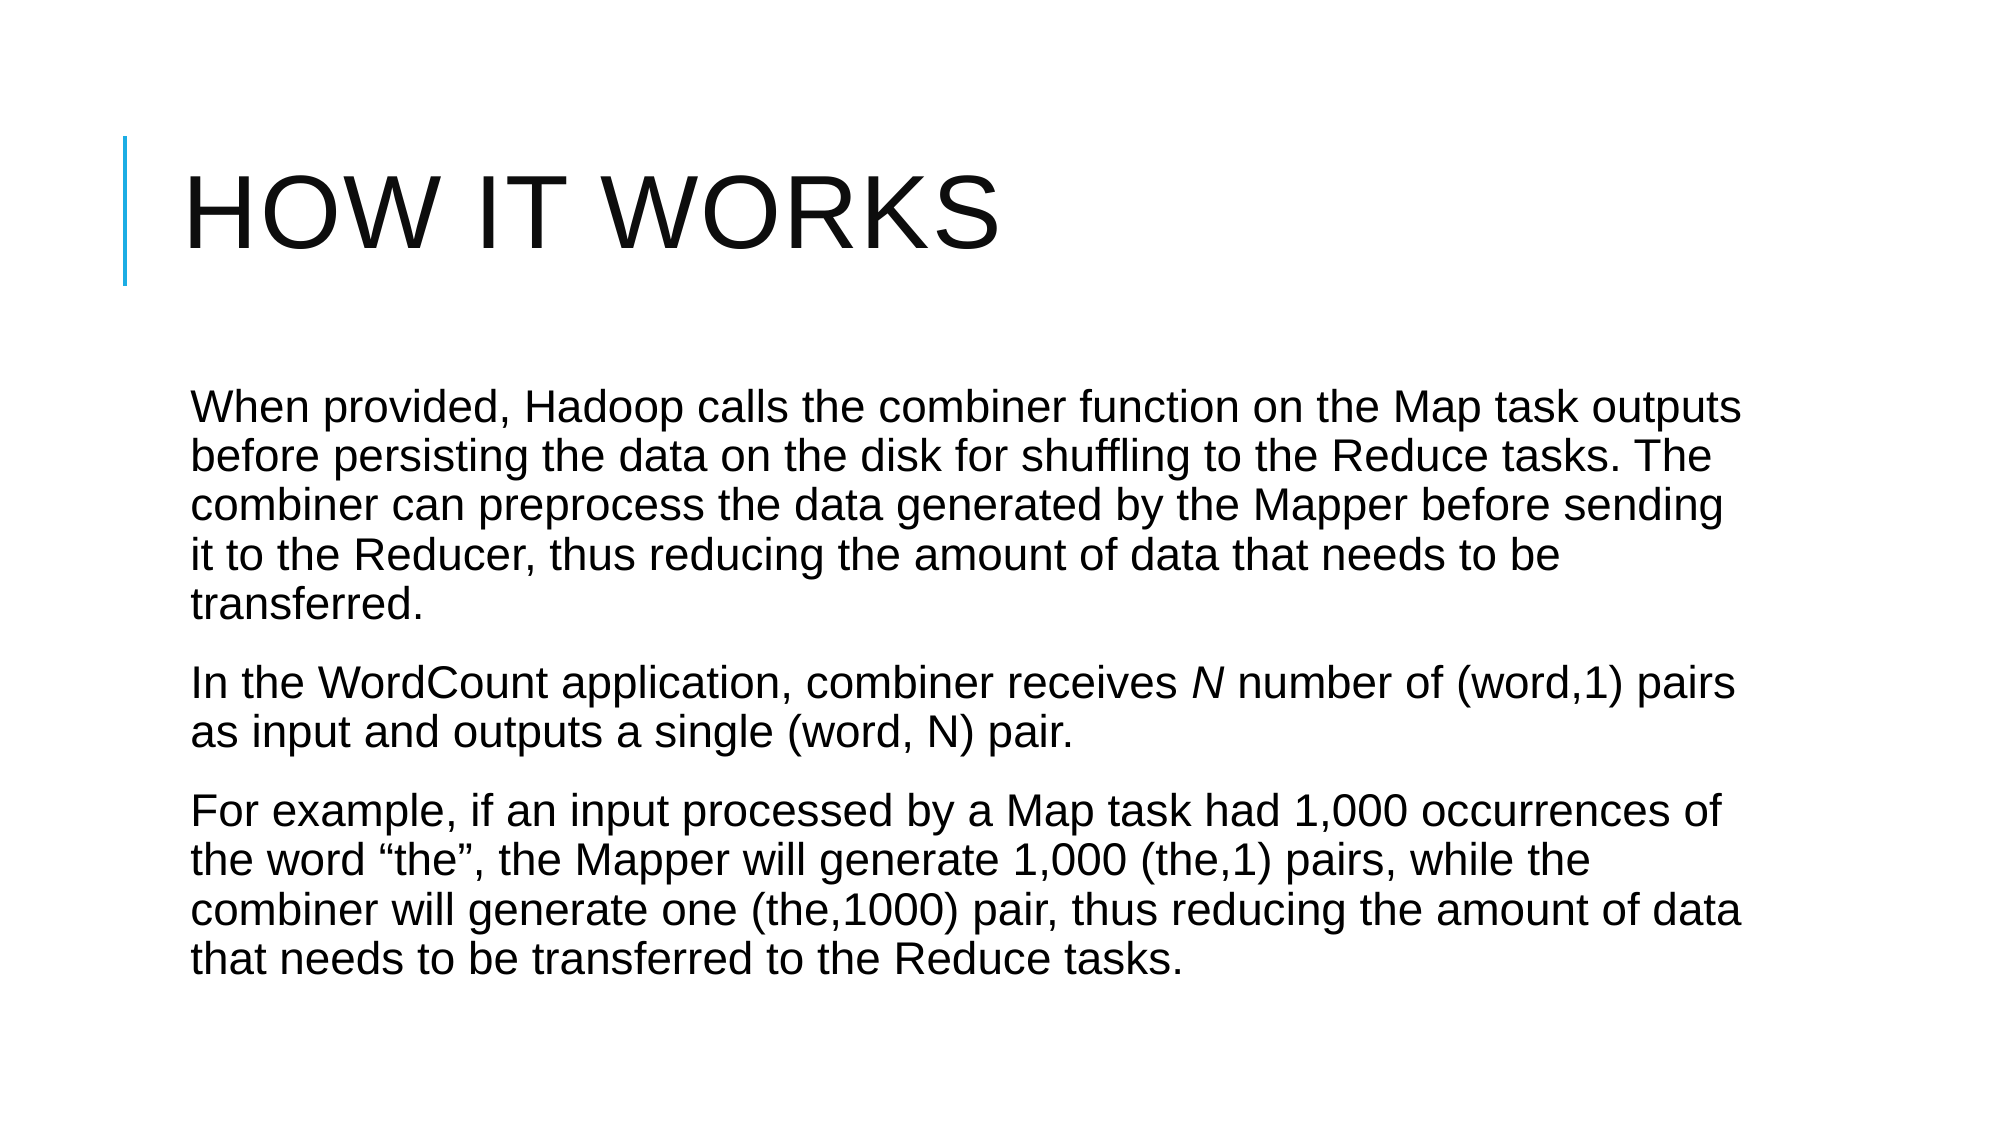

# How it works
When provided, Hadoop calls the combiner function on the Map task outputs before persisting the data on the disk for shuffling to the Reduce tasks. The combiner can preprocess the data generated by the Mapper before sending it to the Reducer, thus reducing the amount of data that needs to be transferred.
In the WordCount application, combiner receives N number of (word,1) pairs as input and outputs a single (word, N) pair.
For example, if an input processed by a Map task had 1,000 occurrences of the word “the”, the Mapper will generate 1,000 (the,1) pairs, while the combiner will generate one (the,1000) pair, thus reducing the amount of data that needs to be transferred to the Reduce tasks.